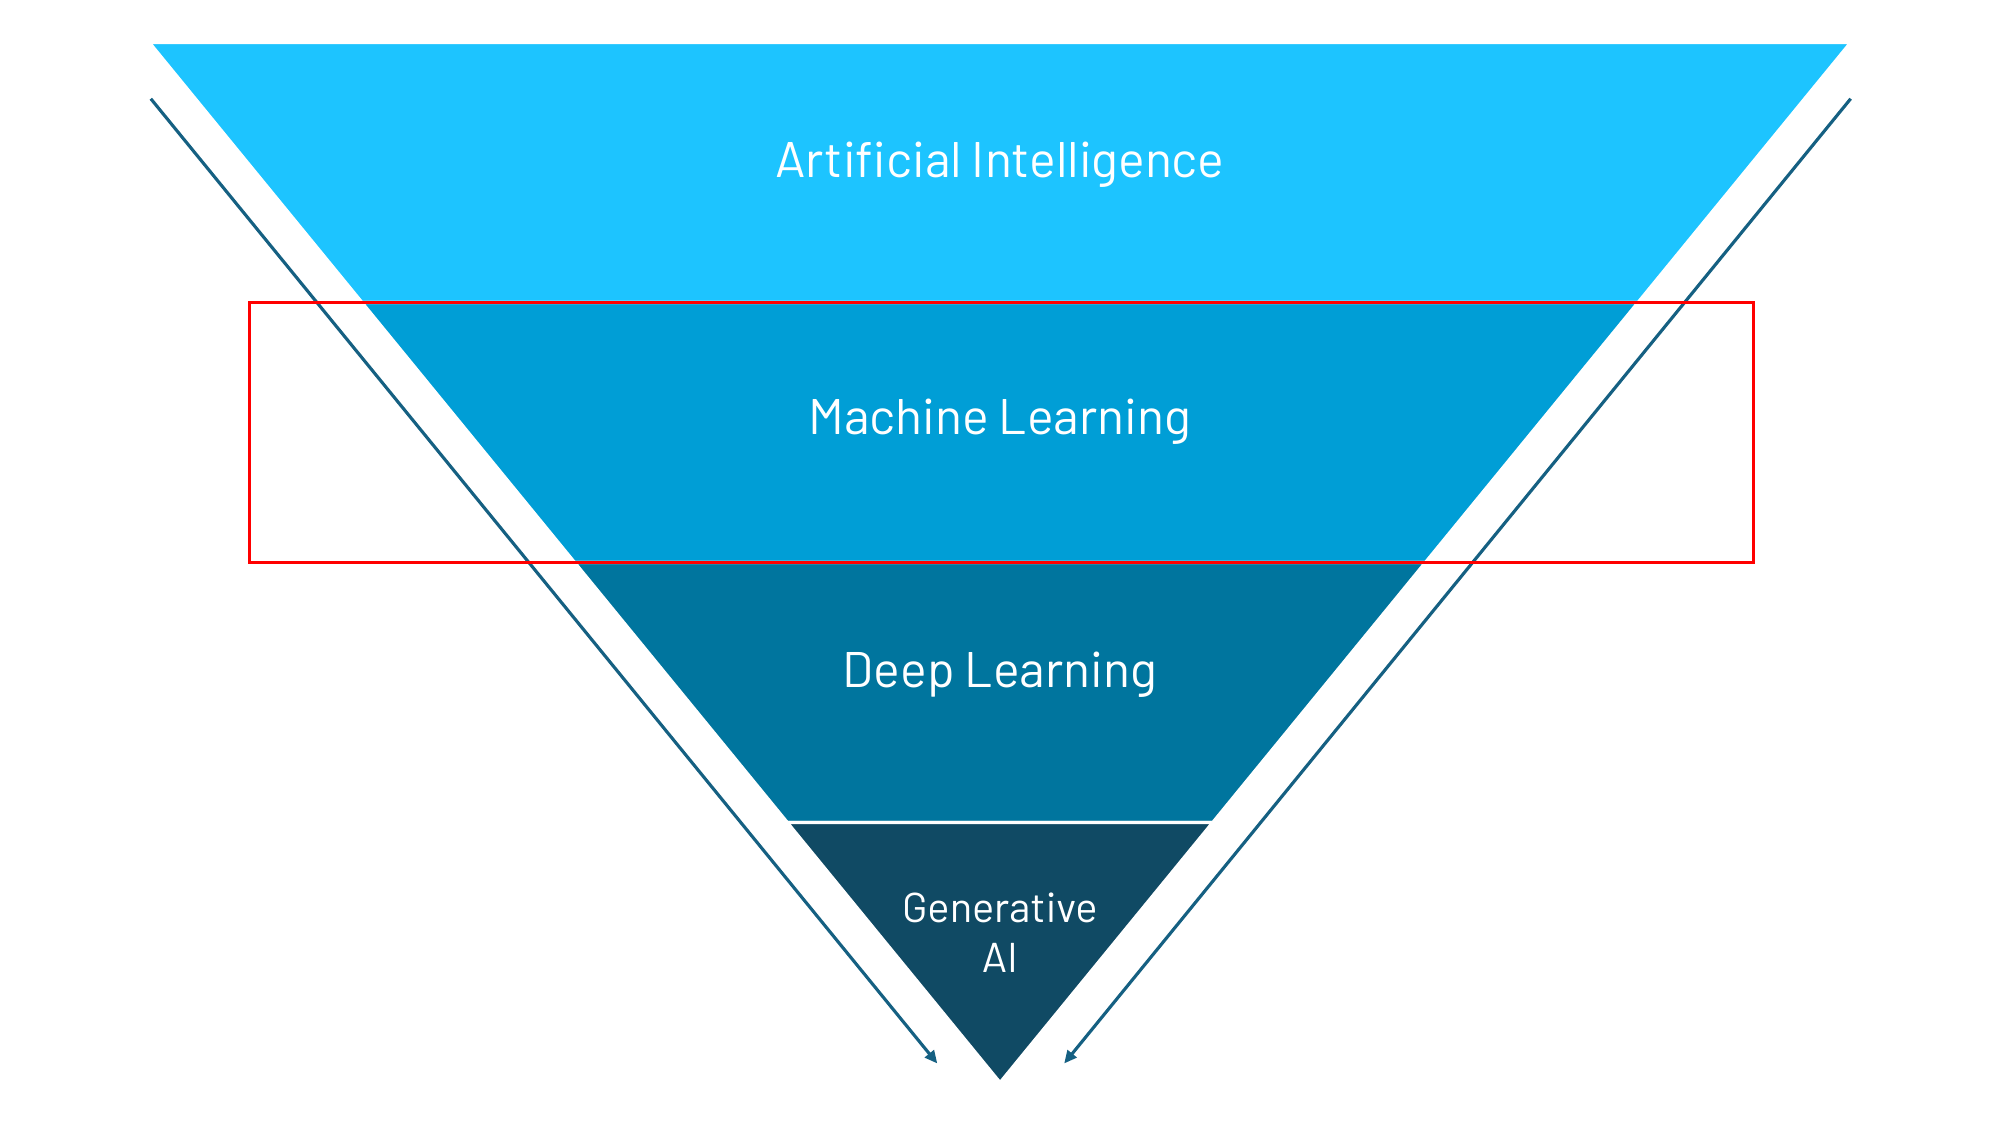

Artificial Intelligence
Machine Learning
Deep Learning

Generative AI
Bryant Pollard
© All Rights Reserved